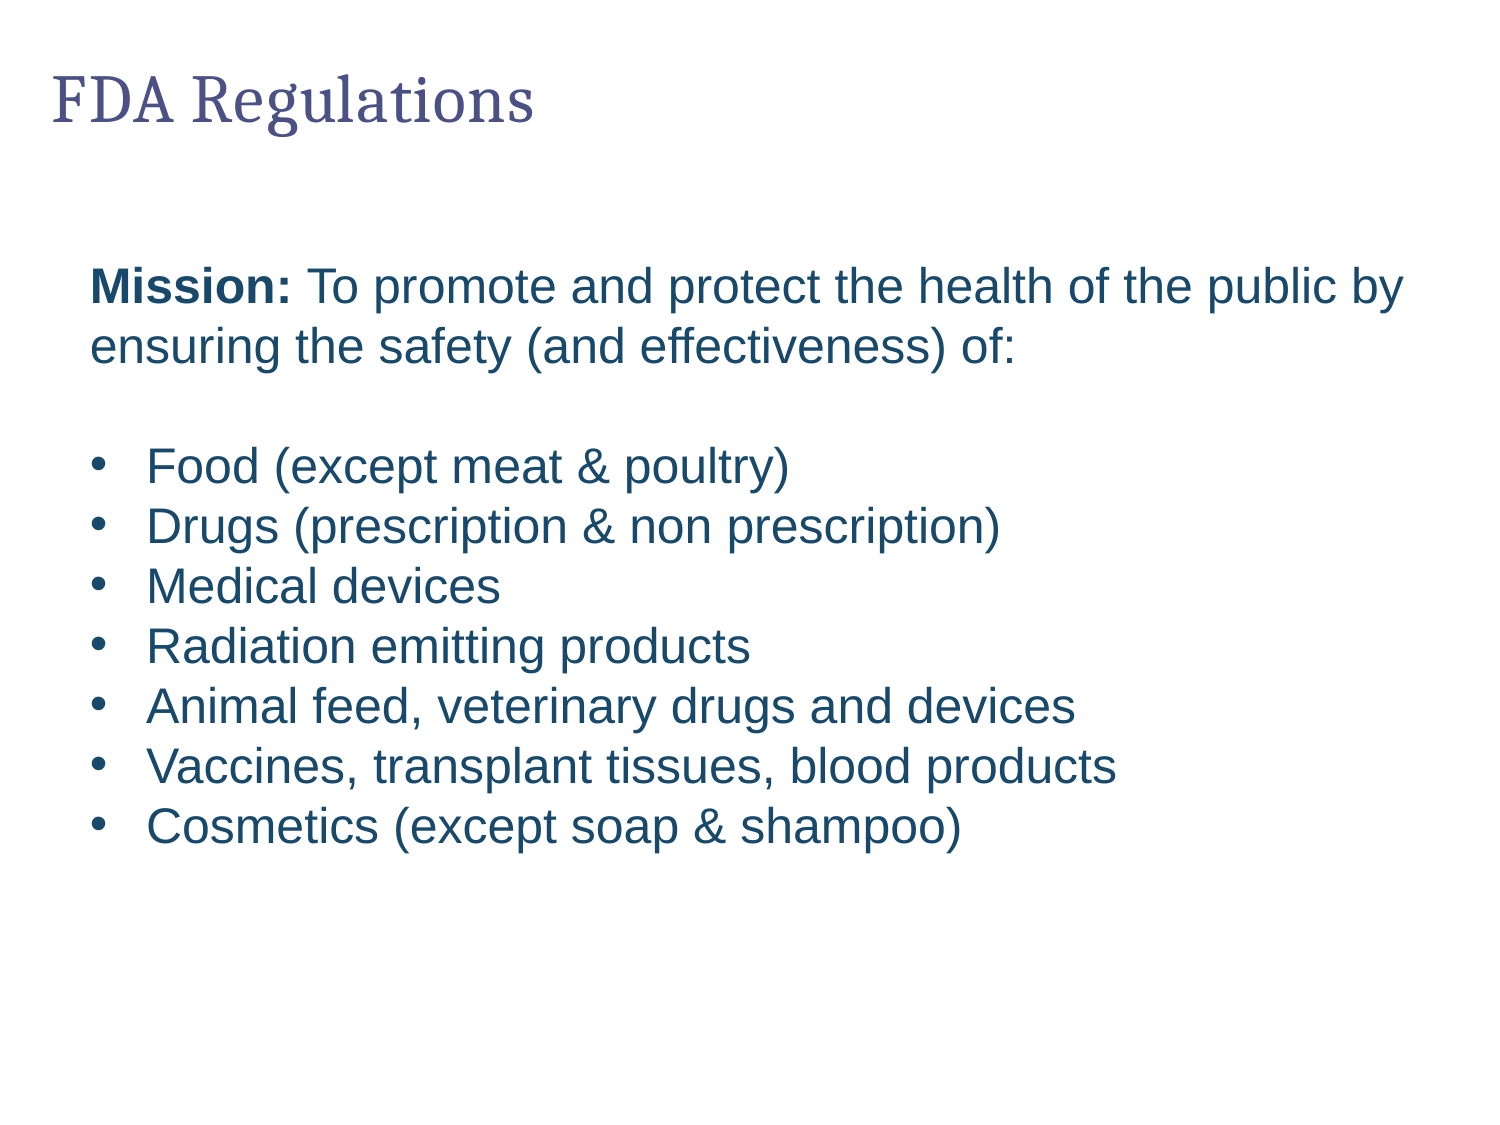

# FDA Regulations
Mission: To promote and protect the health of the public by ensuring the safety (and effectiveness) of:

Food (except meat & poultry)
Drugs (prescription & non prescription)
Medical devices
Radiation emitting products
Animal feed, veterinary drugs and devices
Vaccines, transplant tissues, blood products
Cosmetics (except soap & shampoo)